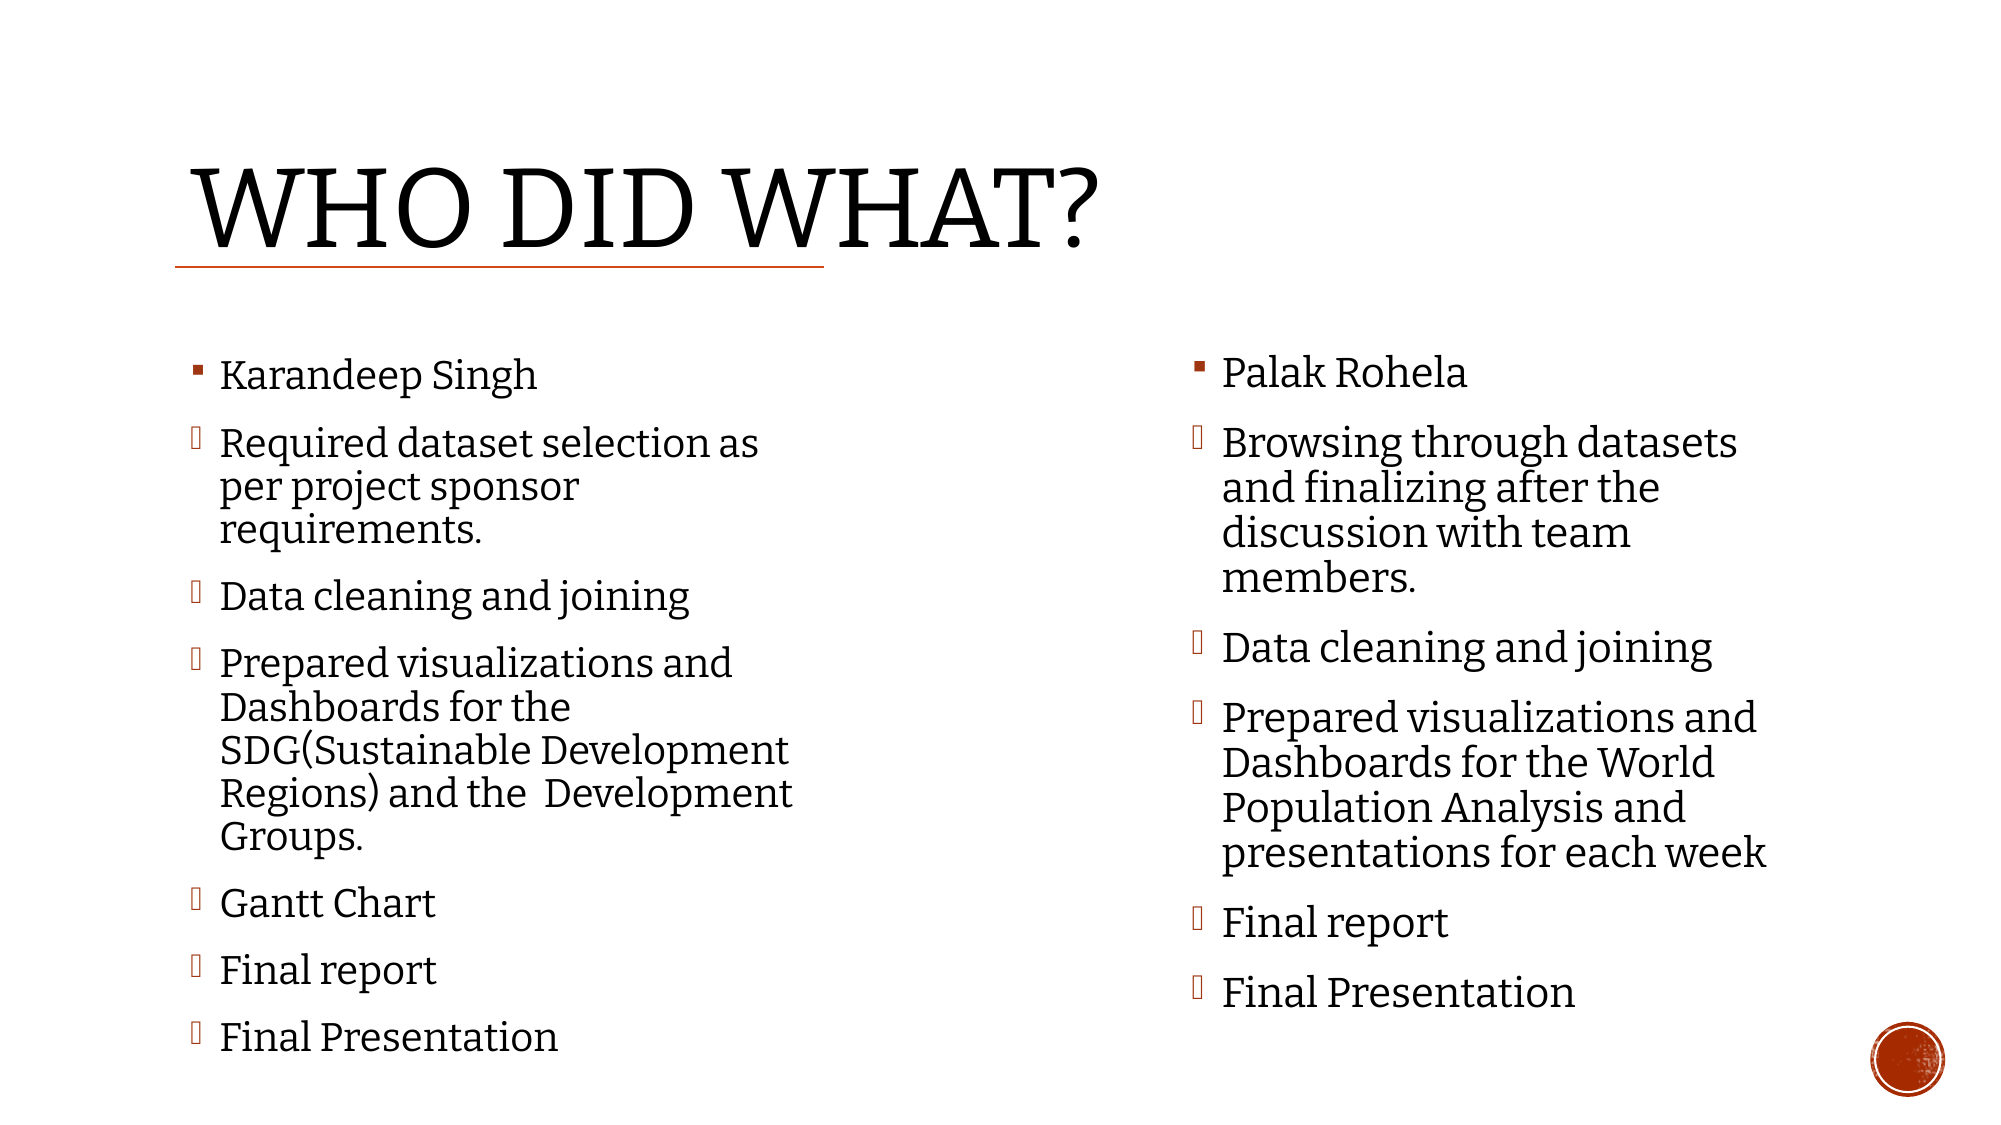

# WHO DID WHAT?
Palak Rohela
Browsing through datasets and finalizing after the discussion with team members.
Data cleaning and joining
Prepared visualizations and Dashboards for the World Population Analysis and presentations for each week
Final report
Final Presentation

Karandeep Singh
Required dataset selection as per project sponsor requirements.
Data cleaning and joining
Prepared visualizations and Dashboards for the SDG(Sustainable Development Regions) and the  Development Groups.
Gantt Chart
Final report
Final Presentation